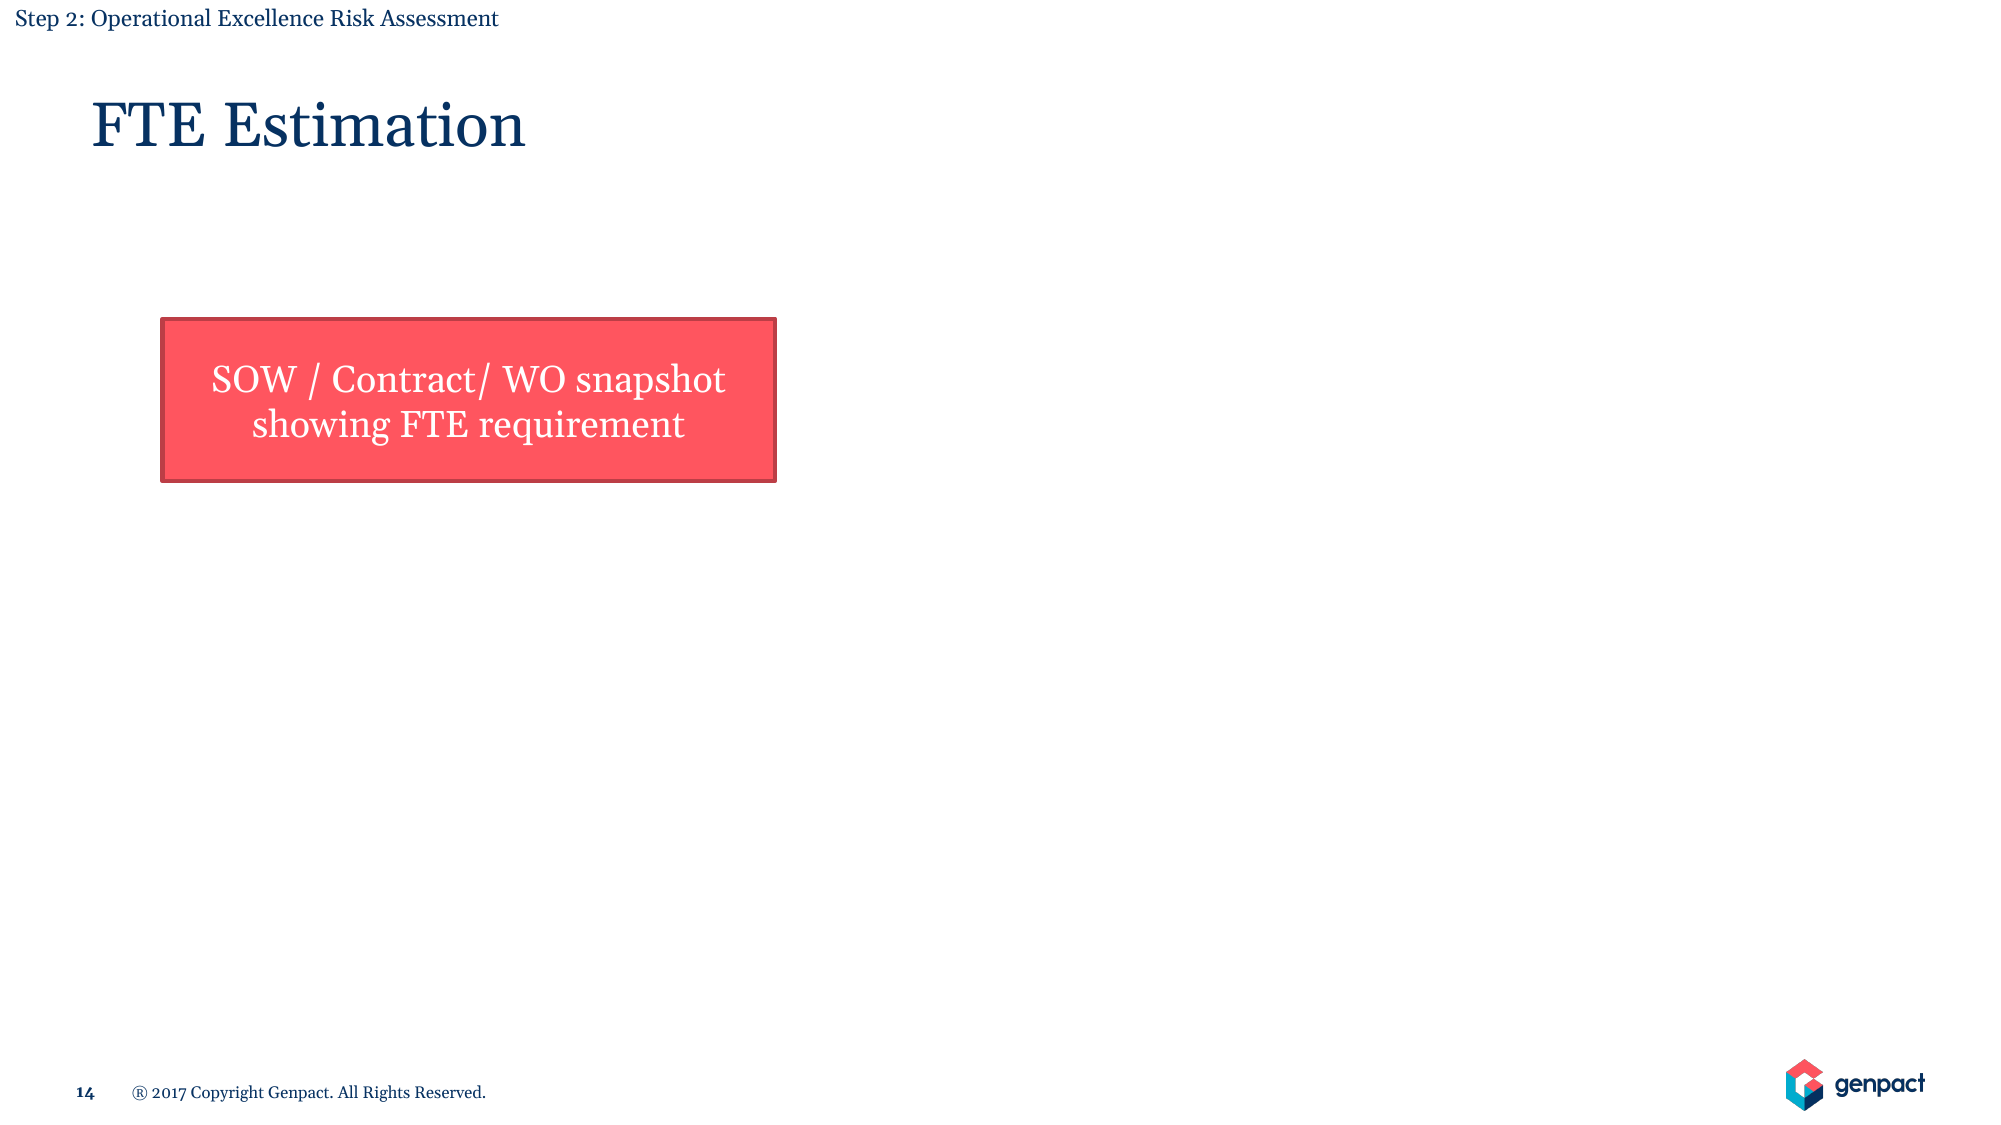

Step 2: Operational Excellence Risk Assessment
FTE Estimation
SOW / Contract/ WO snapshot showing FTE requirement